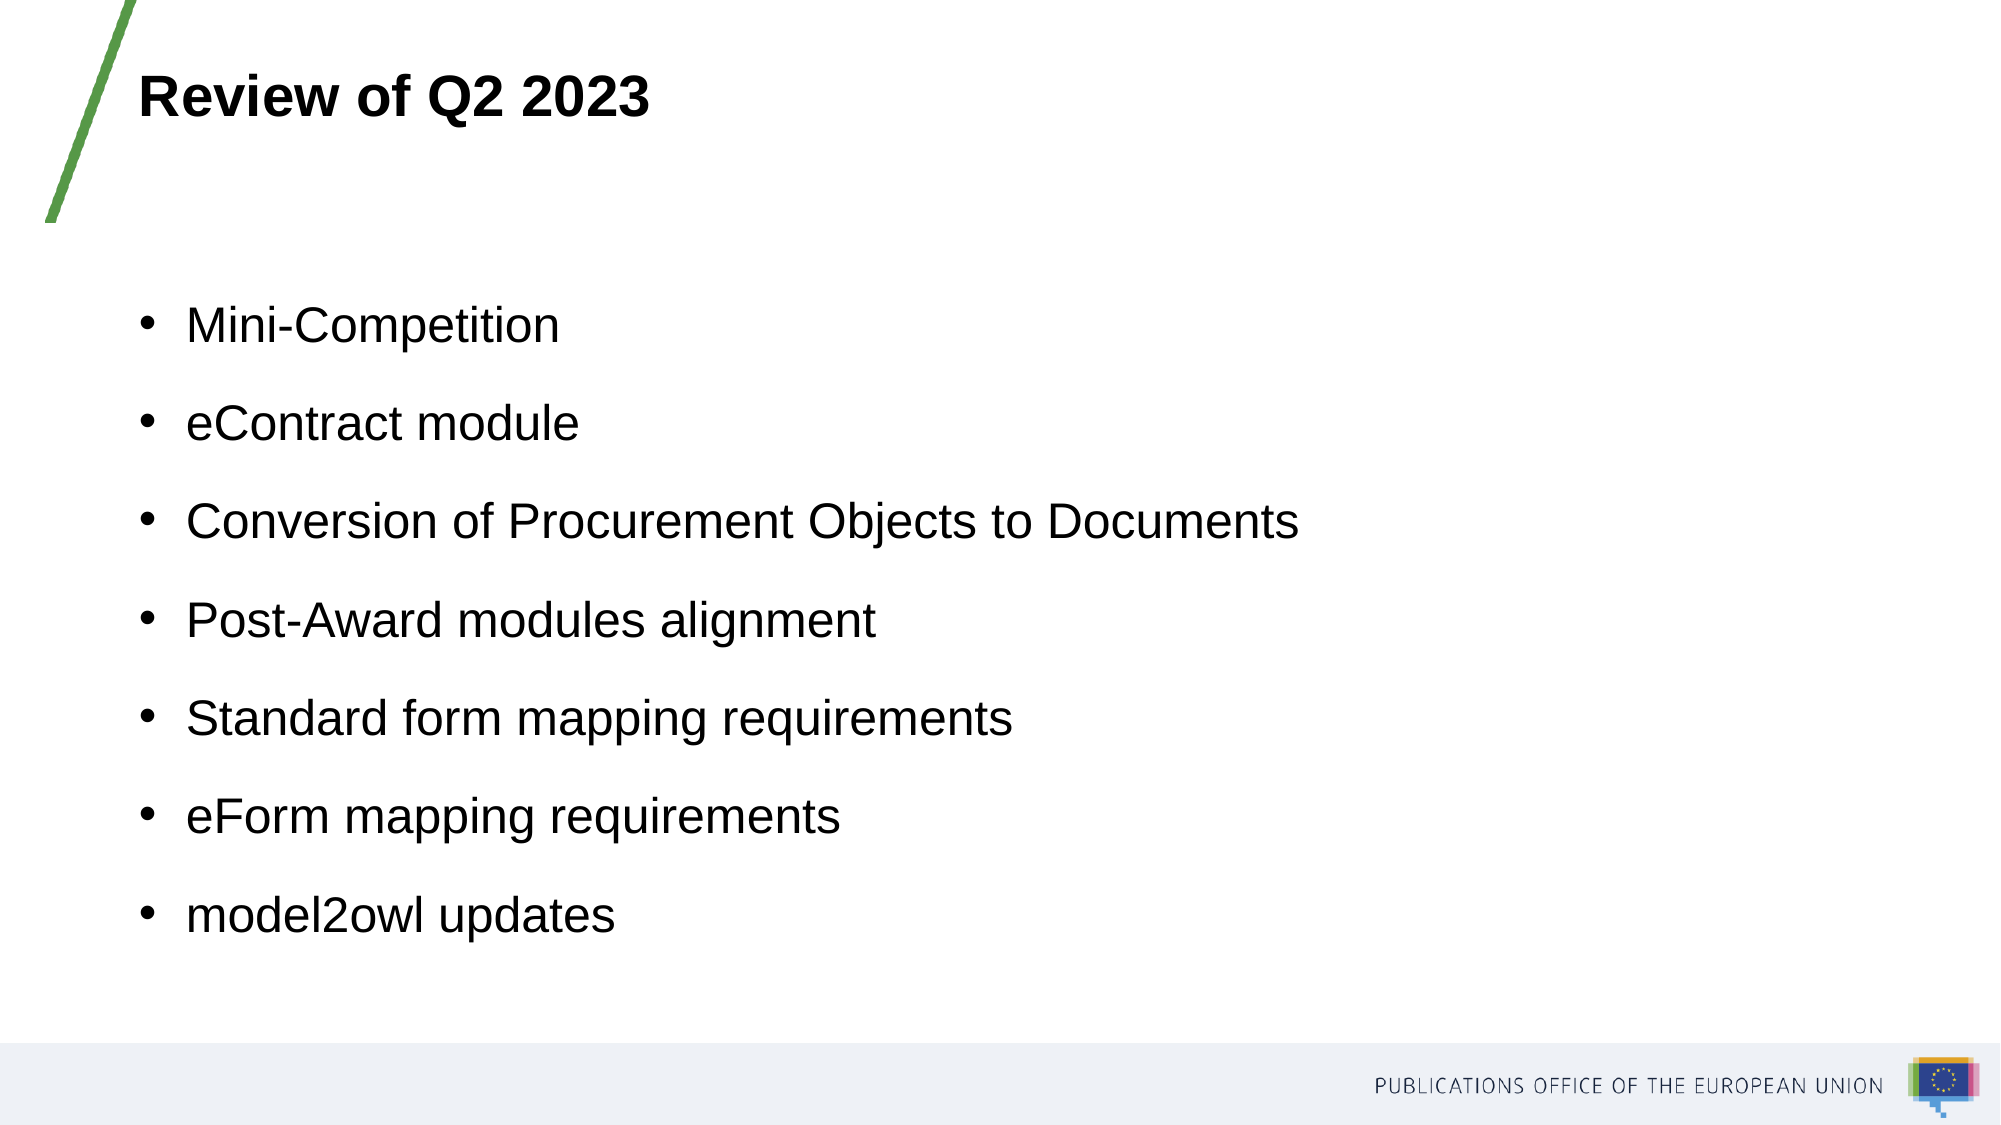

Review of Q2 2023
Mini-Competition
eContract module
Conversion of Procurement Objects to Documents
Post-Award modules alignment
Standard form mapping requirements
eForm mapping requirements
model2owl updates